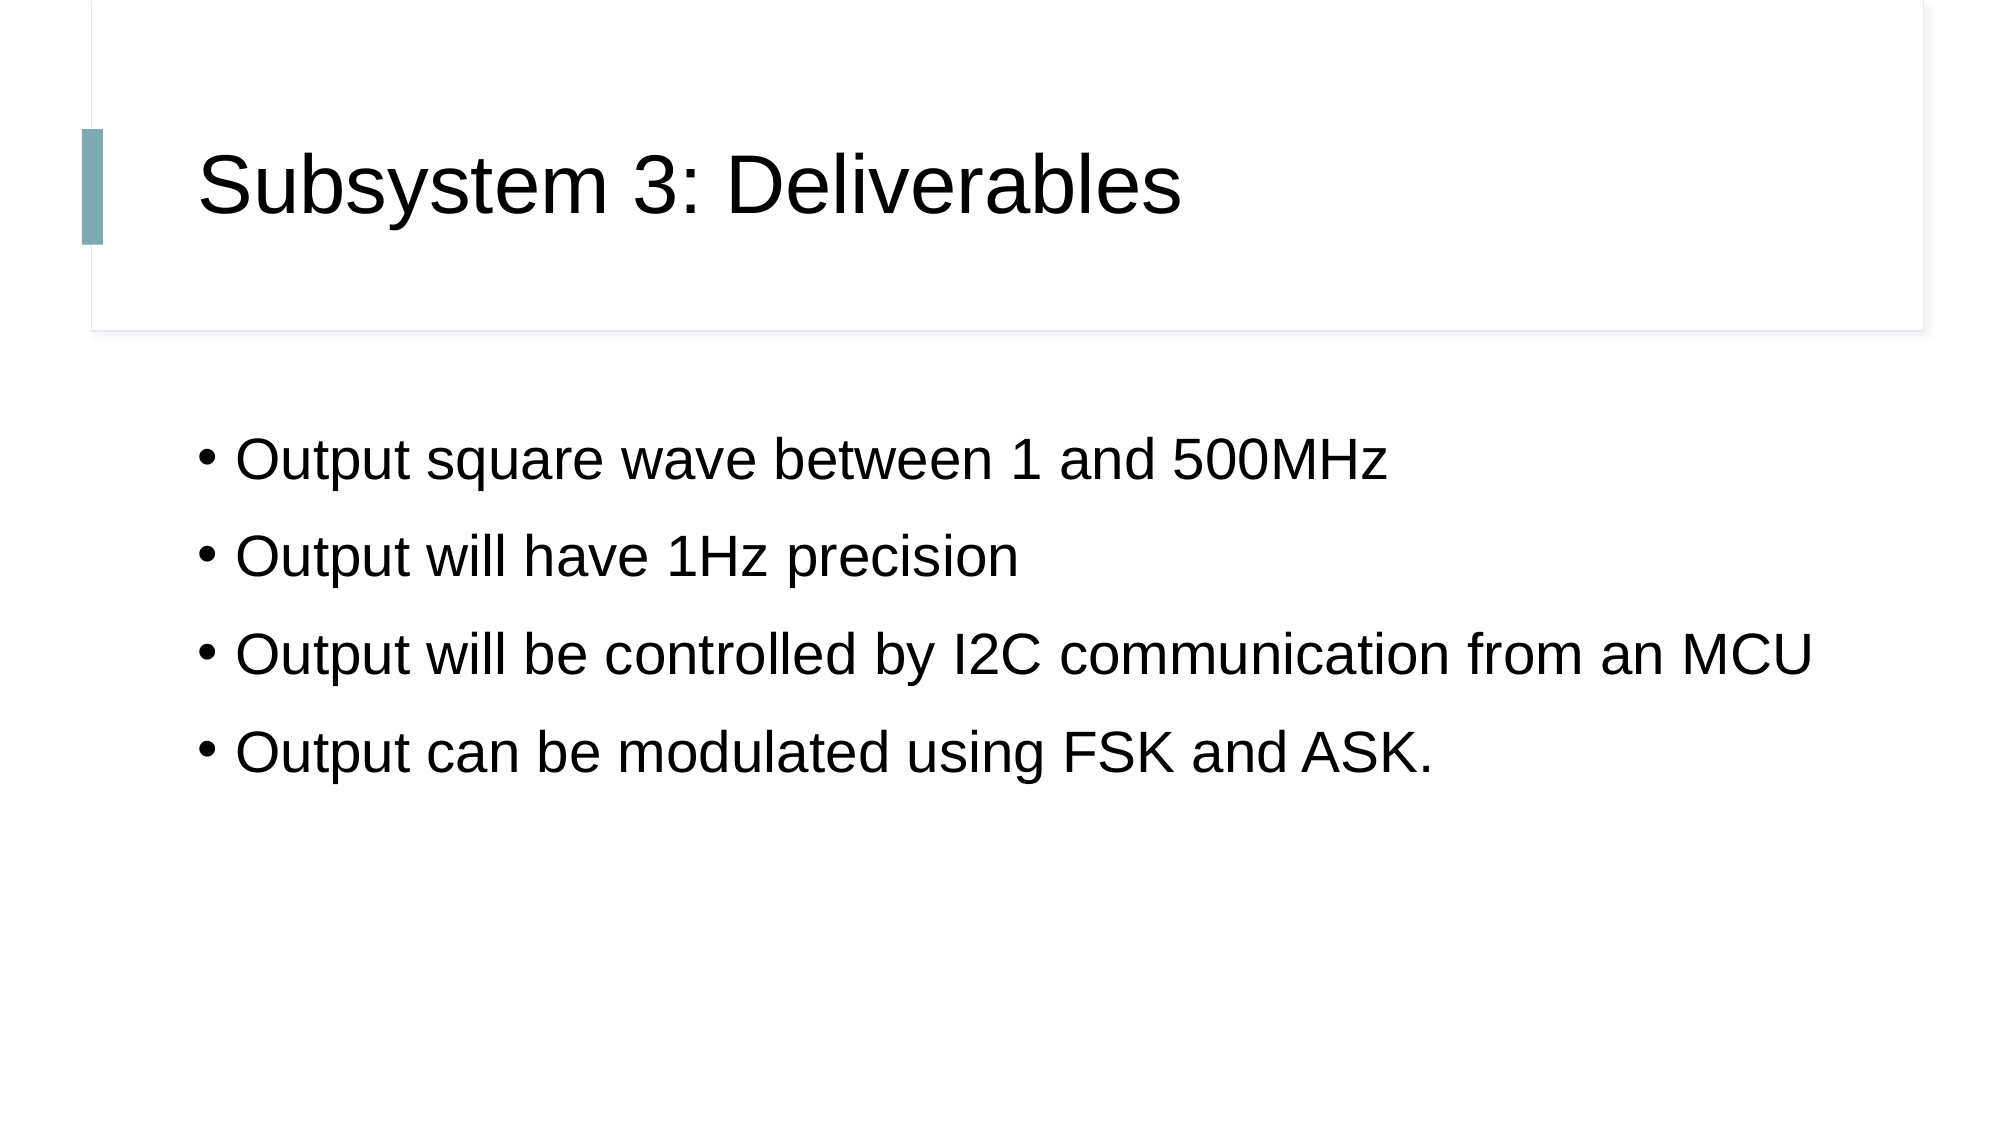

# Subsystem 3: Deliverables
Output square wave between 1 and 500MHz
Output will have 1Hz precision
Output will be controlled by I2C communication from an MCU
Output can be modulated using FSK and ASK.